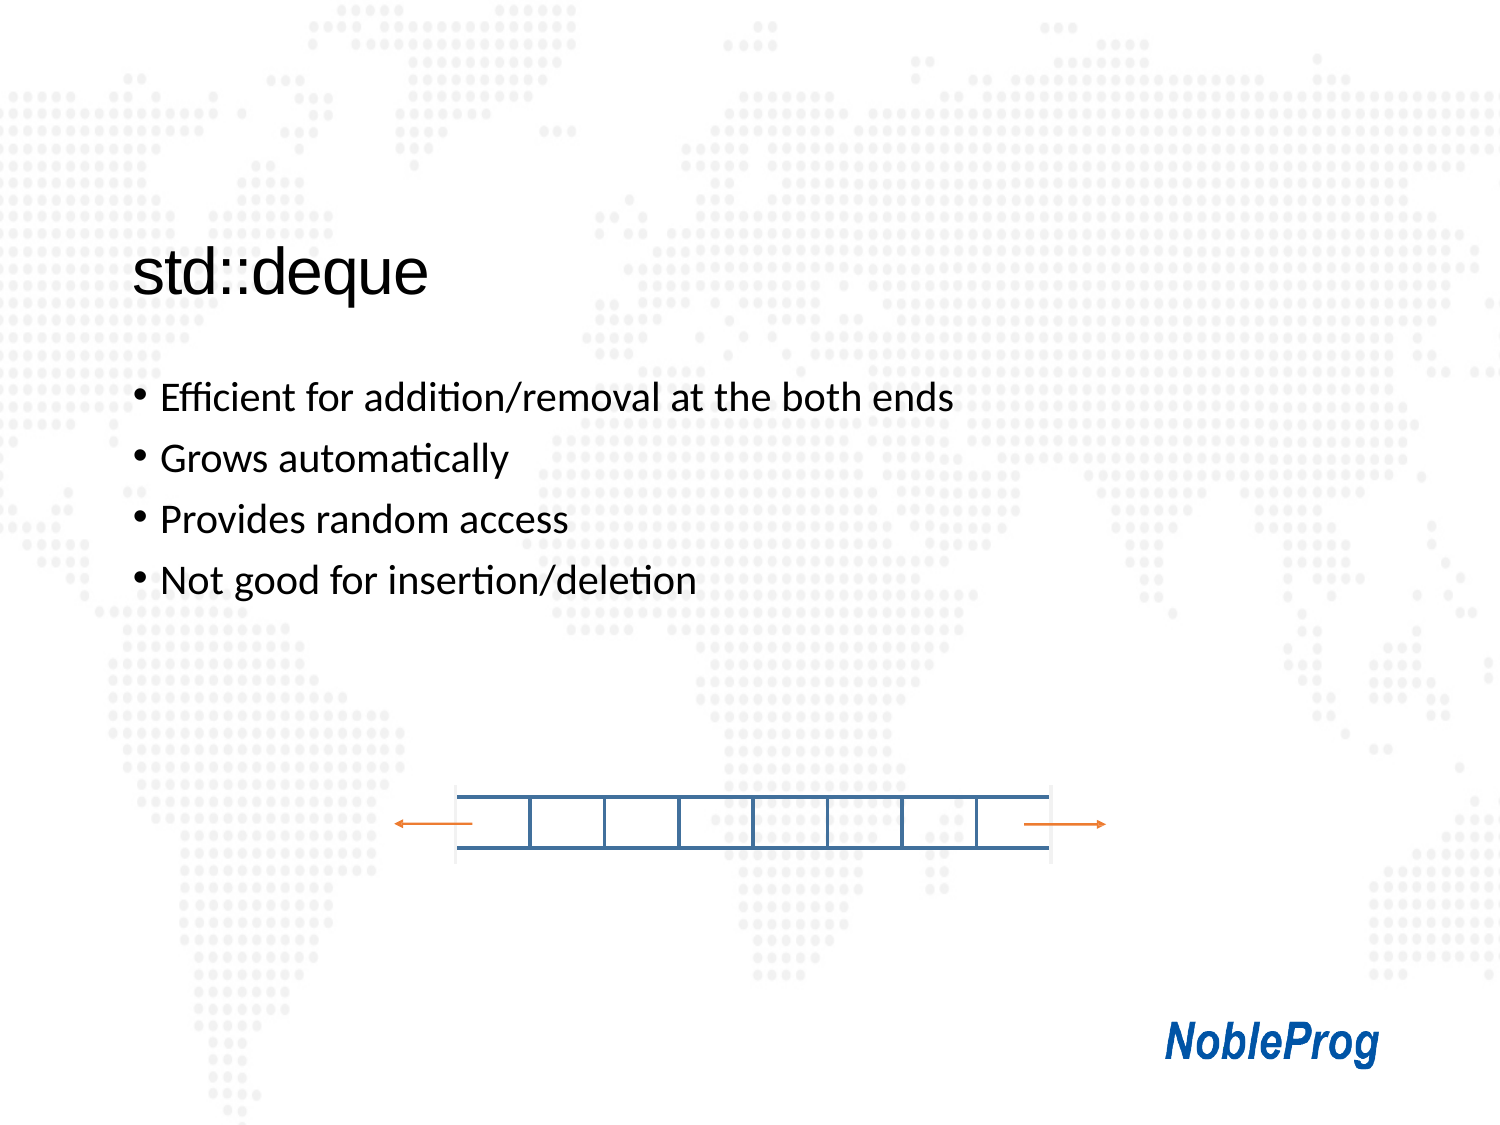

# std::deque
Efficient for addition/removal at the both ends
Grows automatically
Provides random access
Not good for insertion/deletion